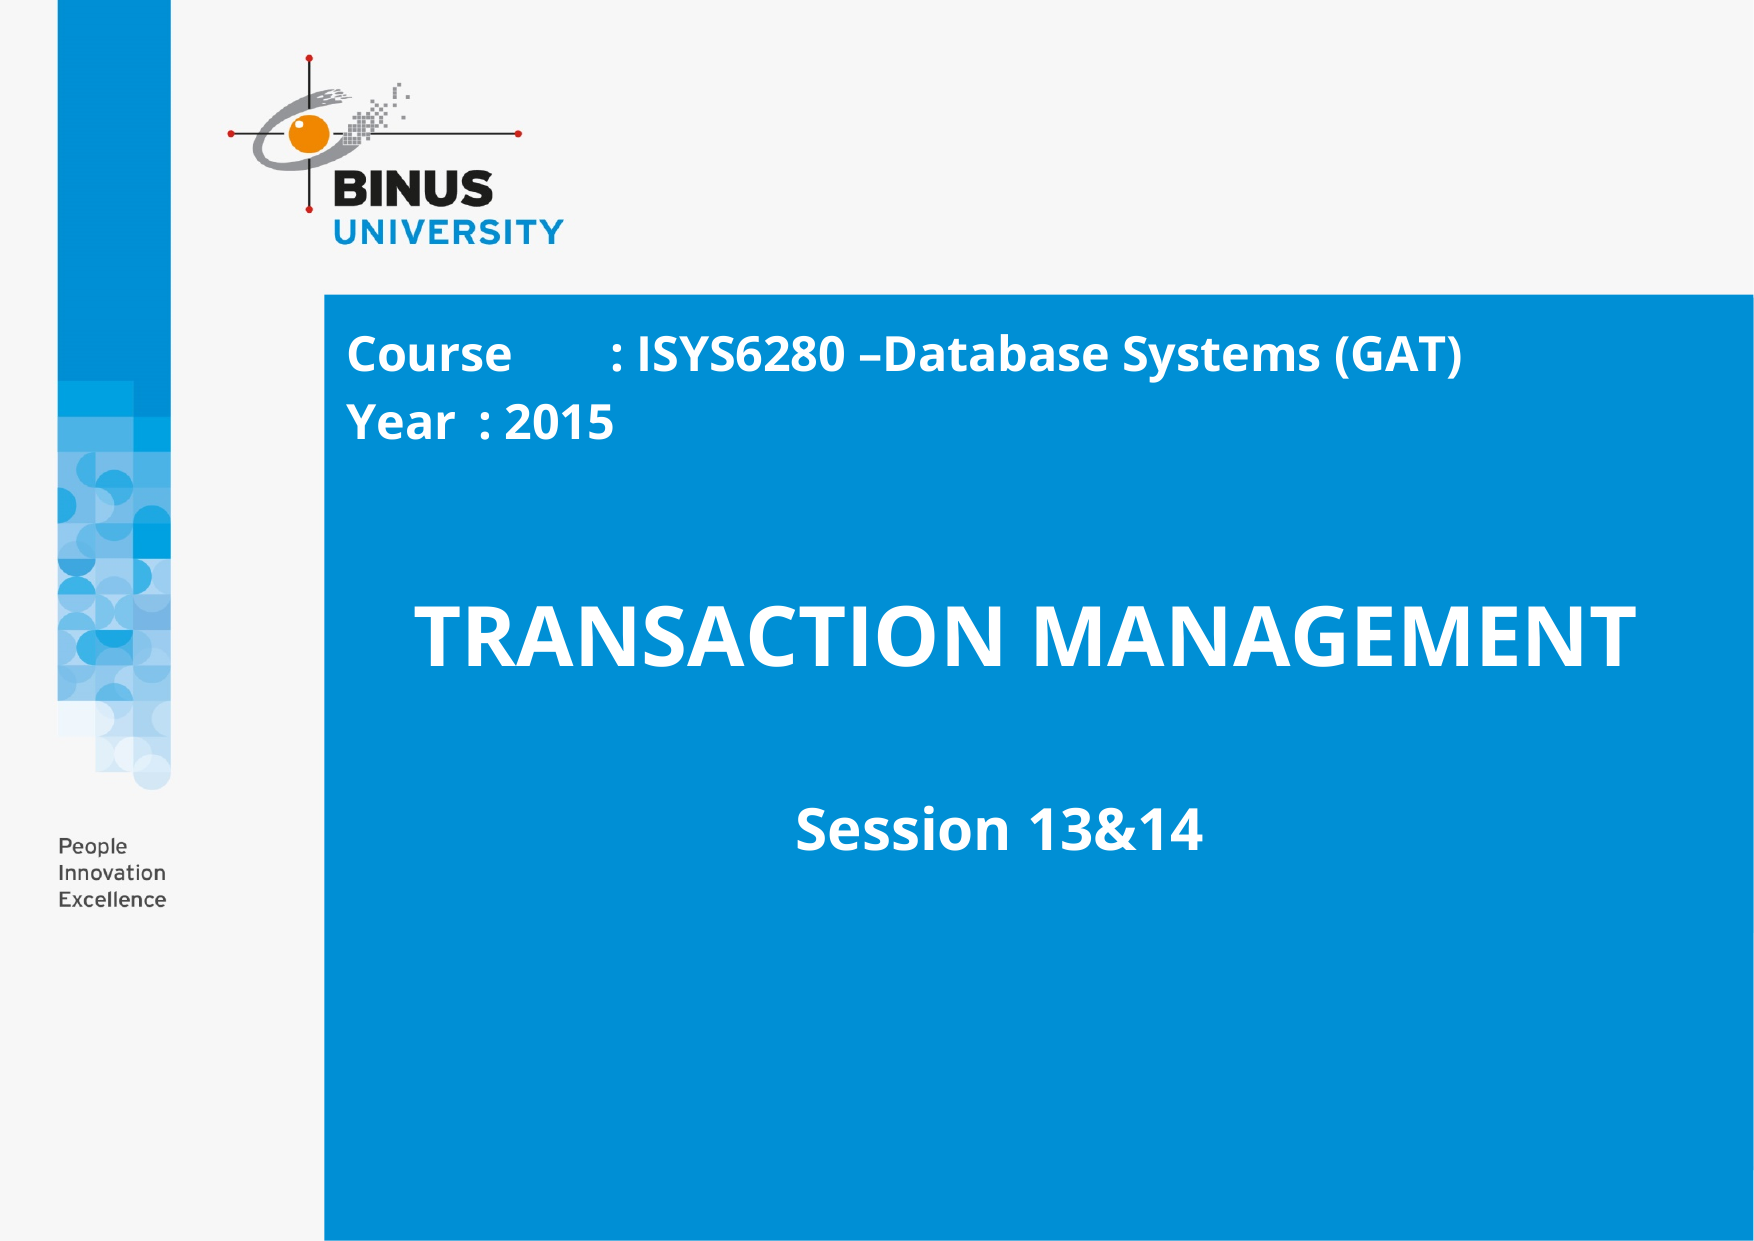

Course	: ISYS6280 –Database Systems (GAT)
Year	: 2015

# TRANSACTION MANAGEMENT
Session 13&14